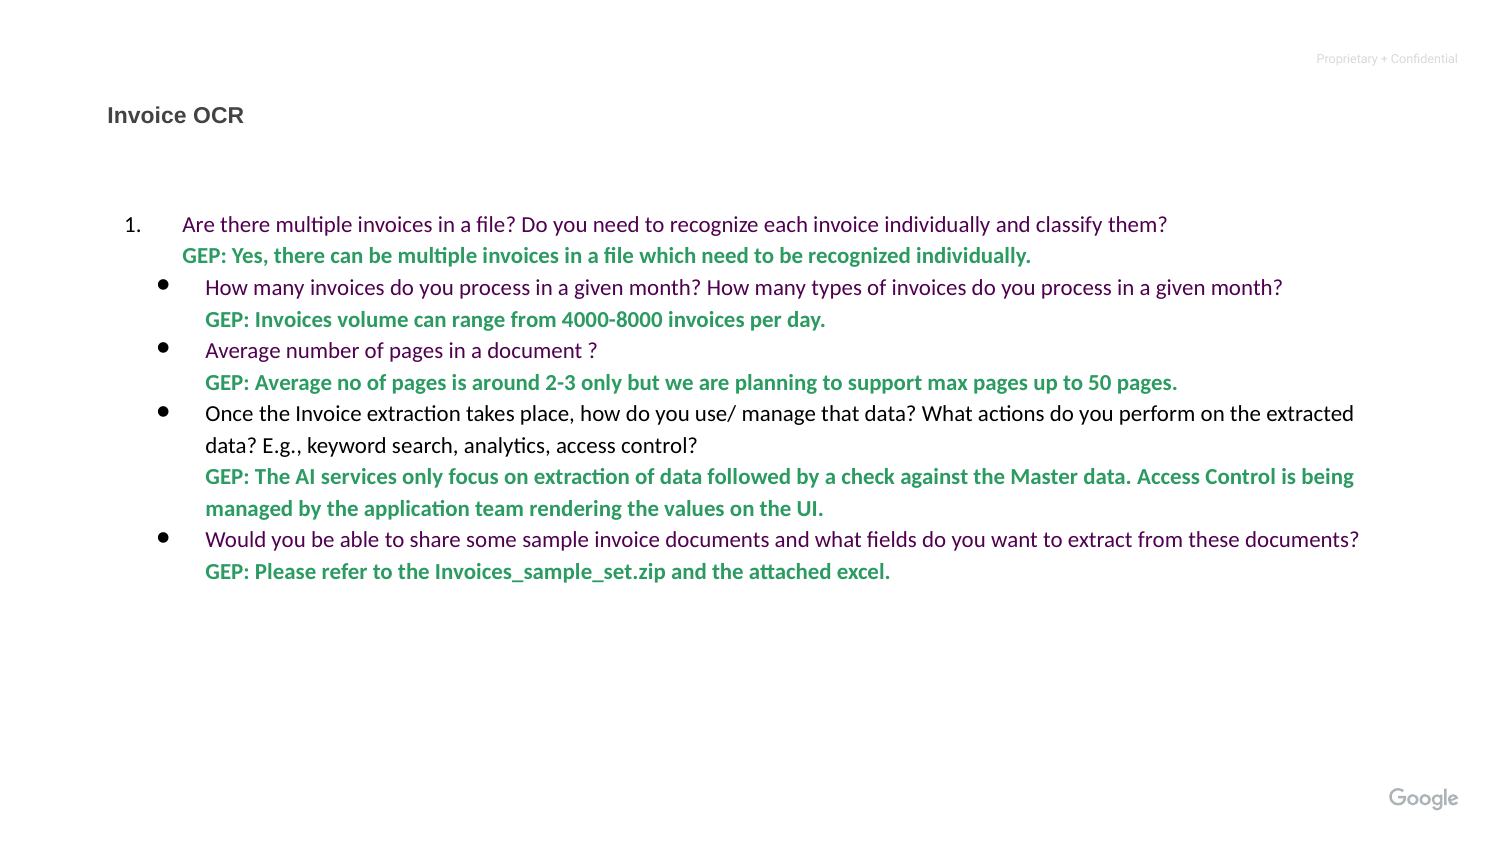

Invoice OCR

Are there multiple invoices in a file? Do you need to recognize each invoice individually and classify them?
GEP: Yes, there can be multiple invoices in a file which need to be recognized individually.
How many invoices do you process in a given month? How many types of invoices do you process in a given month?
GEP: Invoices volume can range from 4000-8000 invoices per day.
Average number of pages in a document ?
GEP: Average no of pages is around 2-3 only but we are planning to support max pages up to 50 pages.
Once the Invoice extraction takes place, how do you use/ manage that data? What actions do you perform on the extracted data? E.g., keyword search, analytics, access control?
GEP: The AI services only focus on extraction of data followed by a check against the Master data. Access Control is being managed by the application team rendering the values on the UI.
Would you be able to share some sample invoice documents and what fields do you want to extract from these documents?
GEP: Please refer to the Invoices_sample_set.zip and the attached excel.